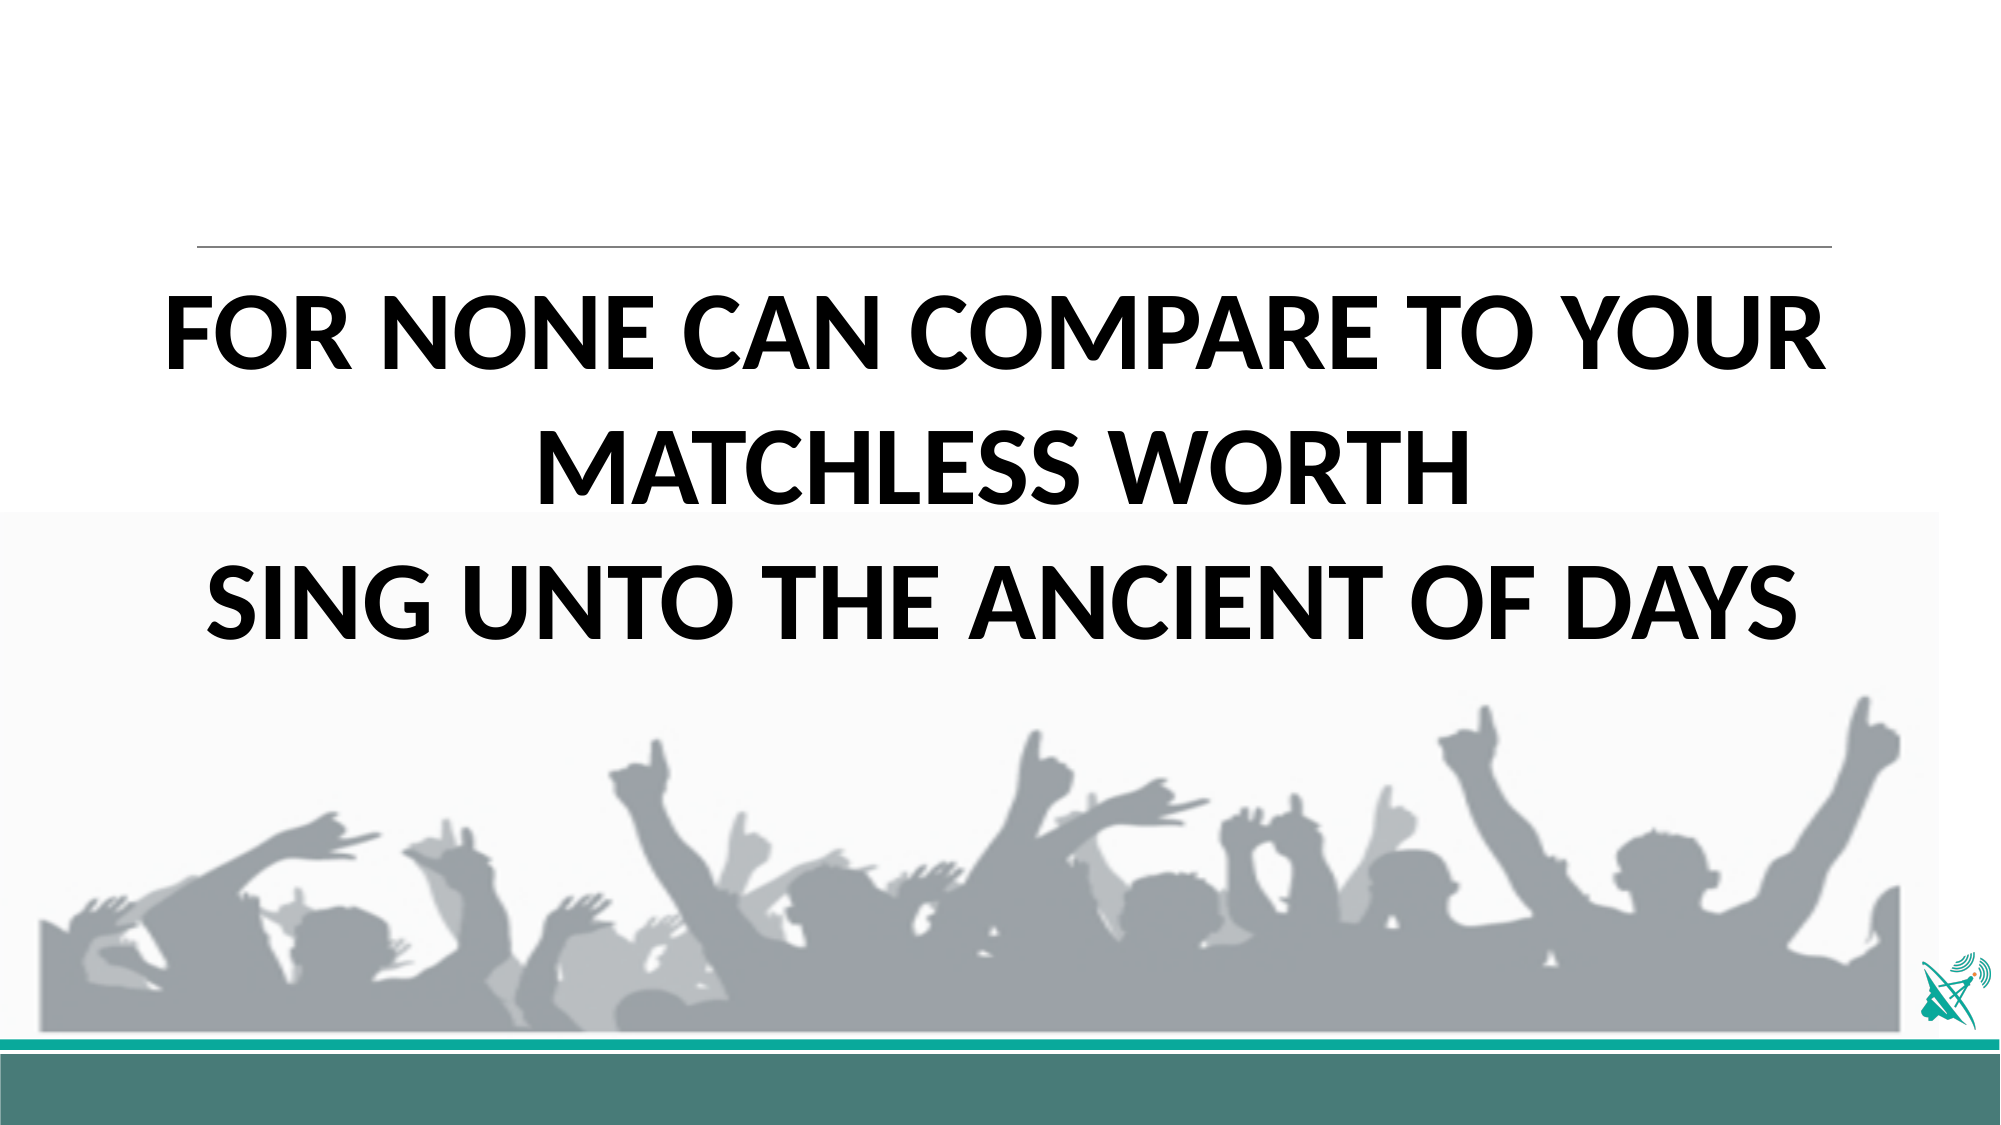

FOR NONE CAN COMPARE TO YOUR MATCHLESS WORTH
SING UNTO THE ANCIENT OF DAYS